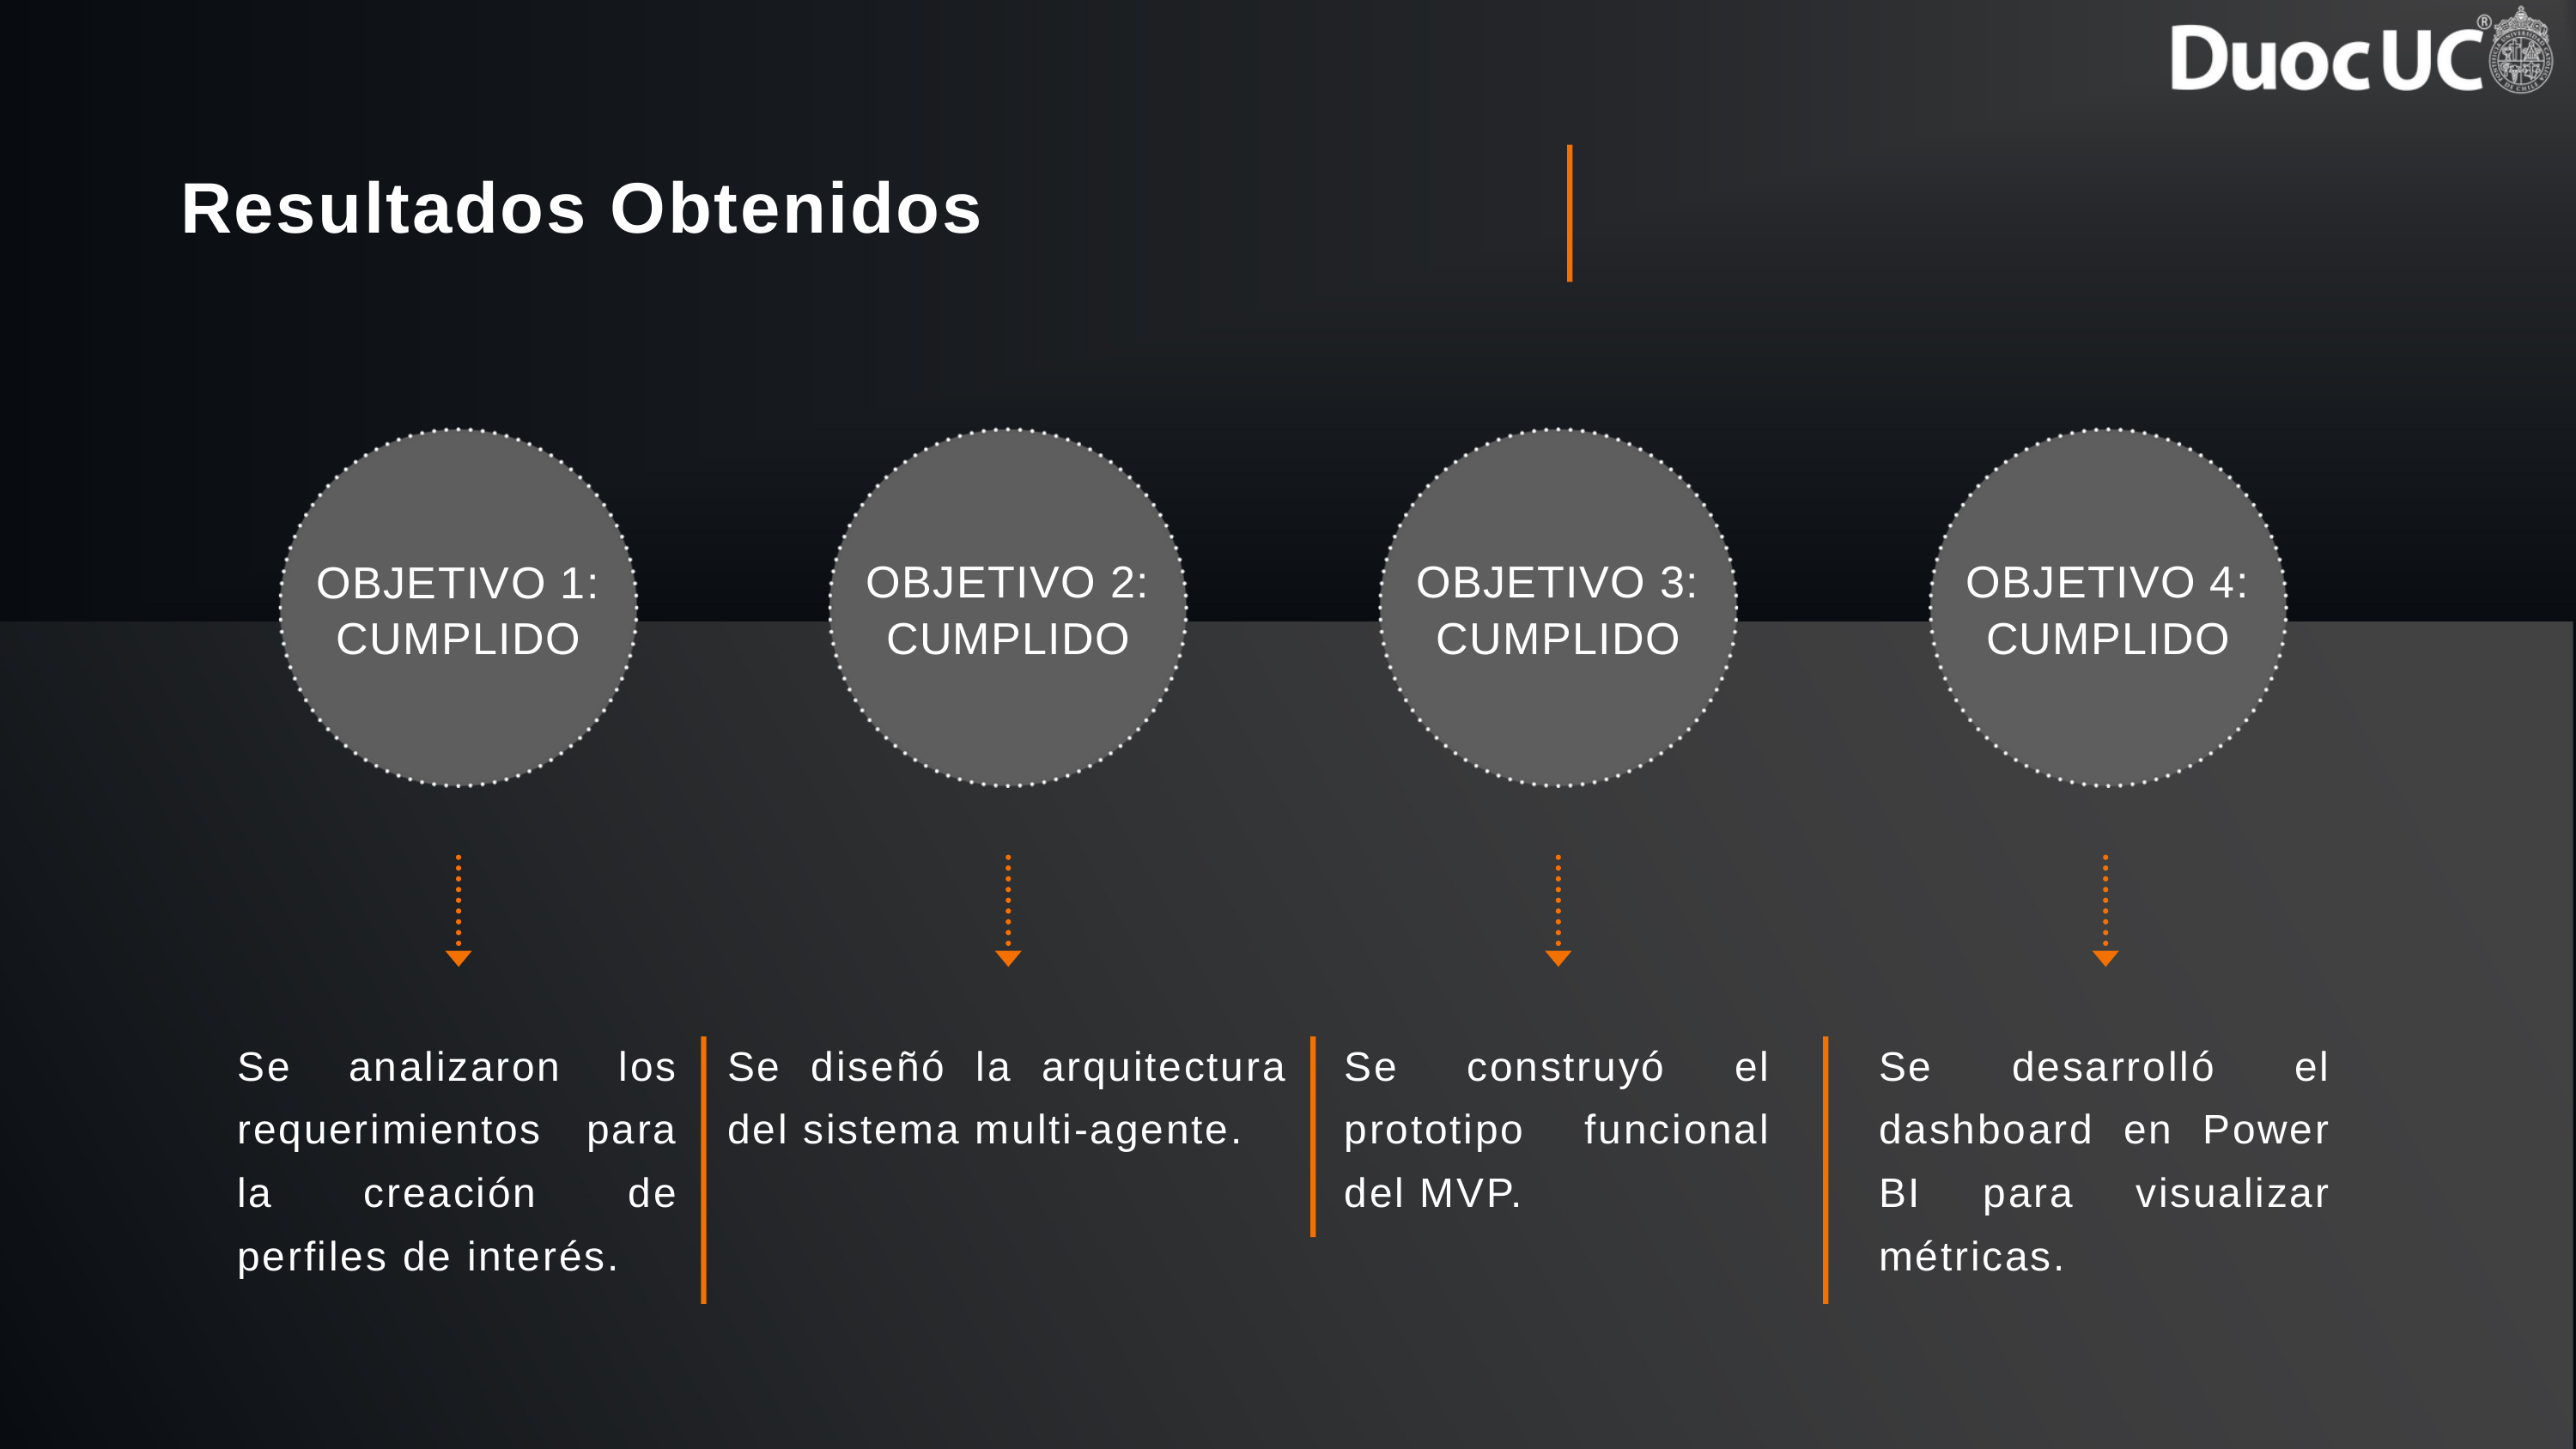

Resultados Obtenidos

OBJETIVO 2: CUMPLIDO
OBJETIVO 3: CUMPLIDO
OBJETIVO 4: CUMPLIDO
OBJETIVO 1: CUMPLIDO

Se analizaron los requerimientos para la creación de perfiles de interés.
Se diseñó la arquitectura del sistema multi-agente.
Se construyó el prototipo funcional del MVP.
Se desarrolló el dashboard en Power BI para visualizar métricas.